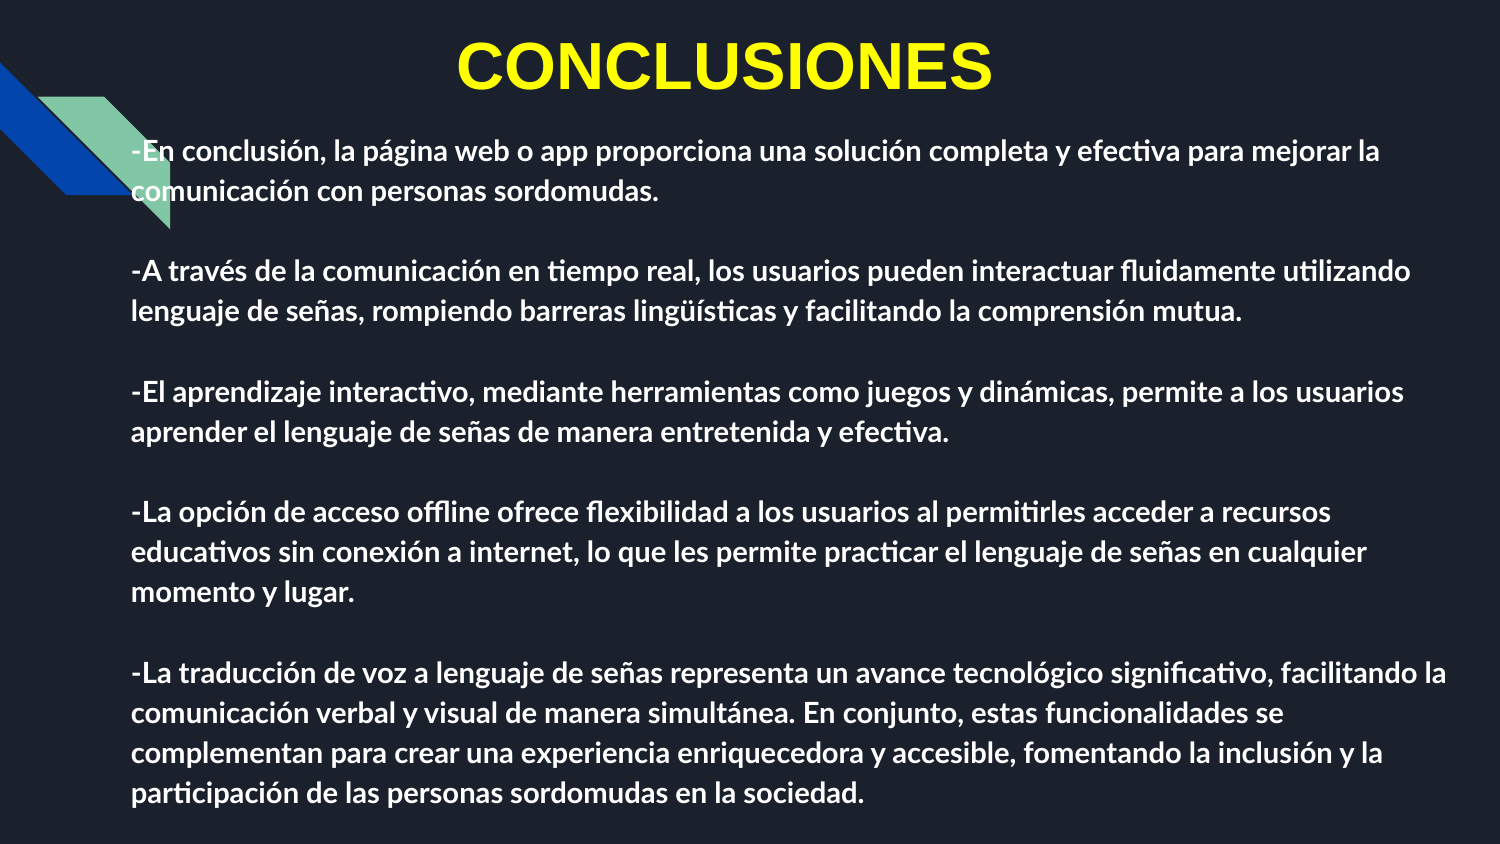

# CONCLUSIONES
-En conclusión, la página web o app proporciona una solución completa y efectiva para mejorar la comunicación con personas sordomudas.

-A través de la comunicación en tiempo real, los usuarios pueden interactuar fluidamente utilizando lenguaje de señas, rompiendo barreras lingüísticas y facilitando la comprensión mutua.

-El aprendizaje interactivo, mediante herramientas como juegos y dinámicas, permite a los usuarios aprender el lenguaje de señas de manera entretenida y efectiva.

-La opción de acceso offline ofrece flexibilidad a los usuarios al permitirles acceder a recursos educativos sin conexión a internet, lo que les permite practicar el lenguaje de señas en cualquier momento y lugar.

-La traducción de voz a lenguaje de señas representa un avance tecnológico significativo, facilitando la comunicación verbal y visual de manera simultánea. En conjunto, estas funcionalidades se complementan para crear una experiencia enriquecedora y accesible, fomentando la inclusión y la participación de las personas sordomudas en la sociedad.